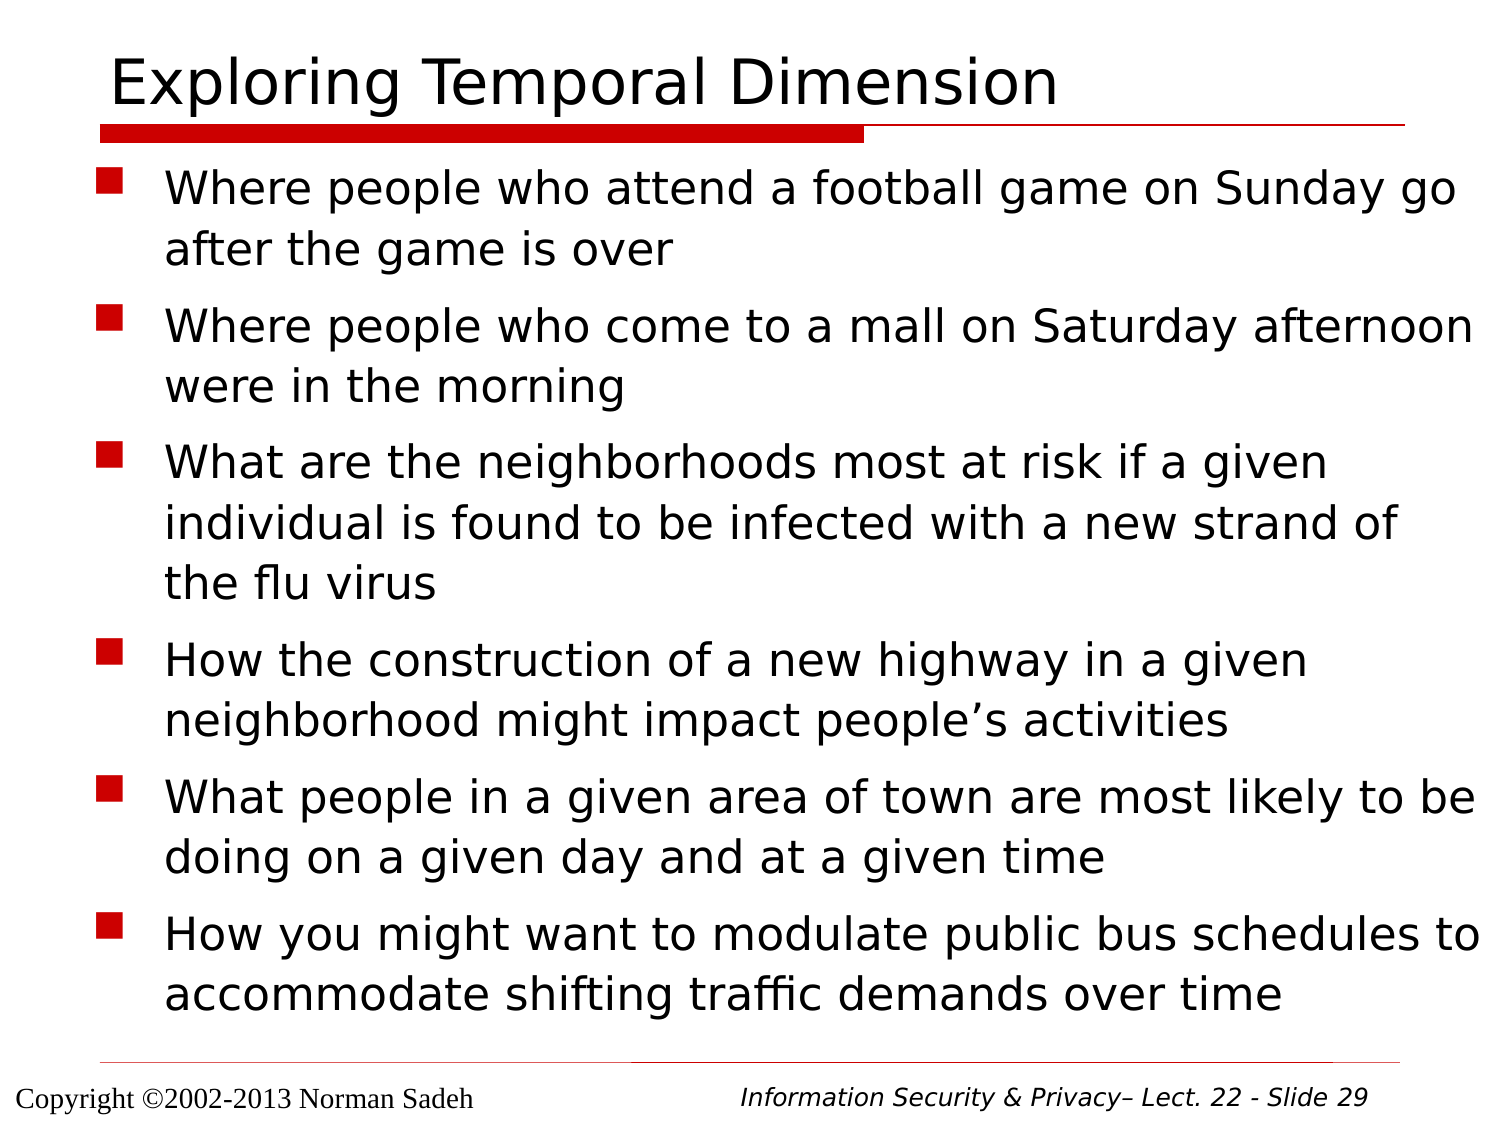

# Exploring Temporal Dimension
Where people who attend a football game on Sunday go after the game is over
Where people who come to a mall on Saturday afternoon were in the morning
What are the neighborhoods most at risk if a given individual is found to be infected with a new strand of the flu virus
How the construction of a new highway in a given neighborhood might impact people’s activities
What people in a given area of town are most likely to be doing on a given day and at a given time
How you might want to modulate public bus schedules to accommodate shifting traffic demands over time